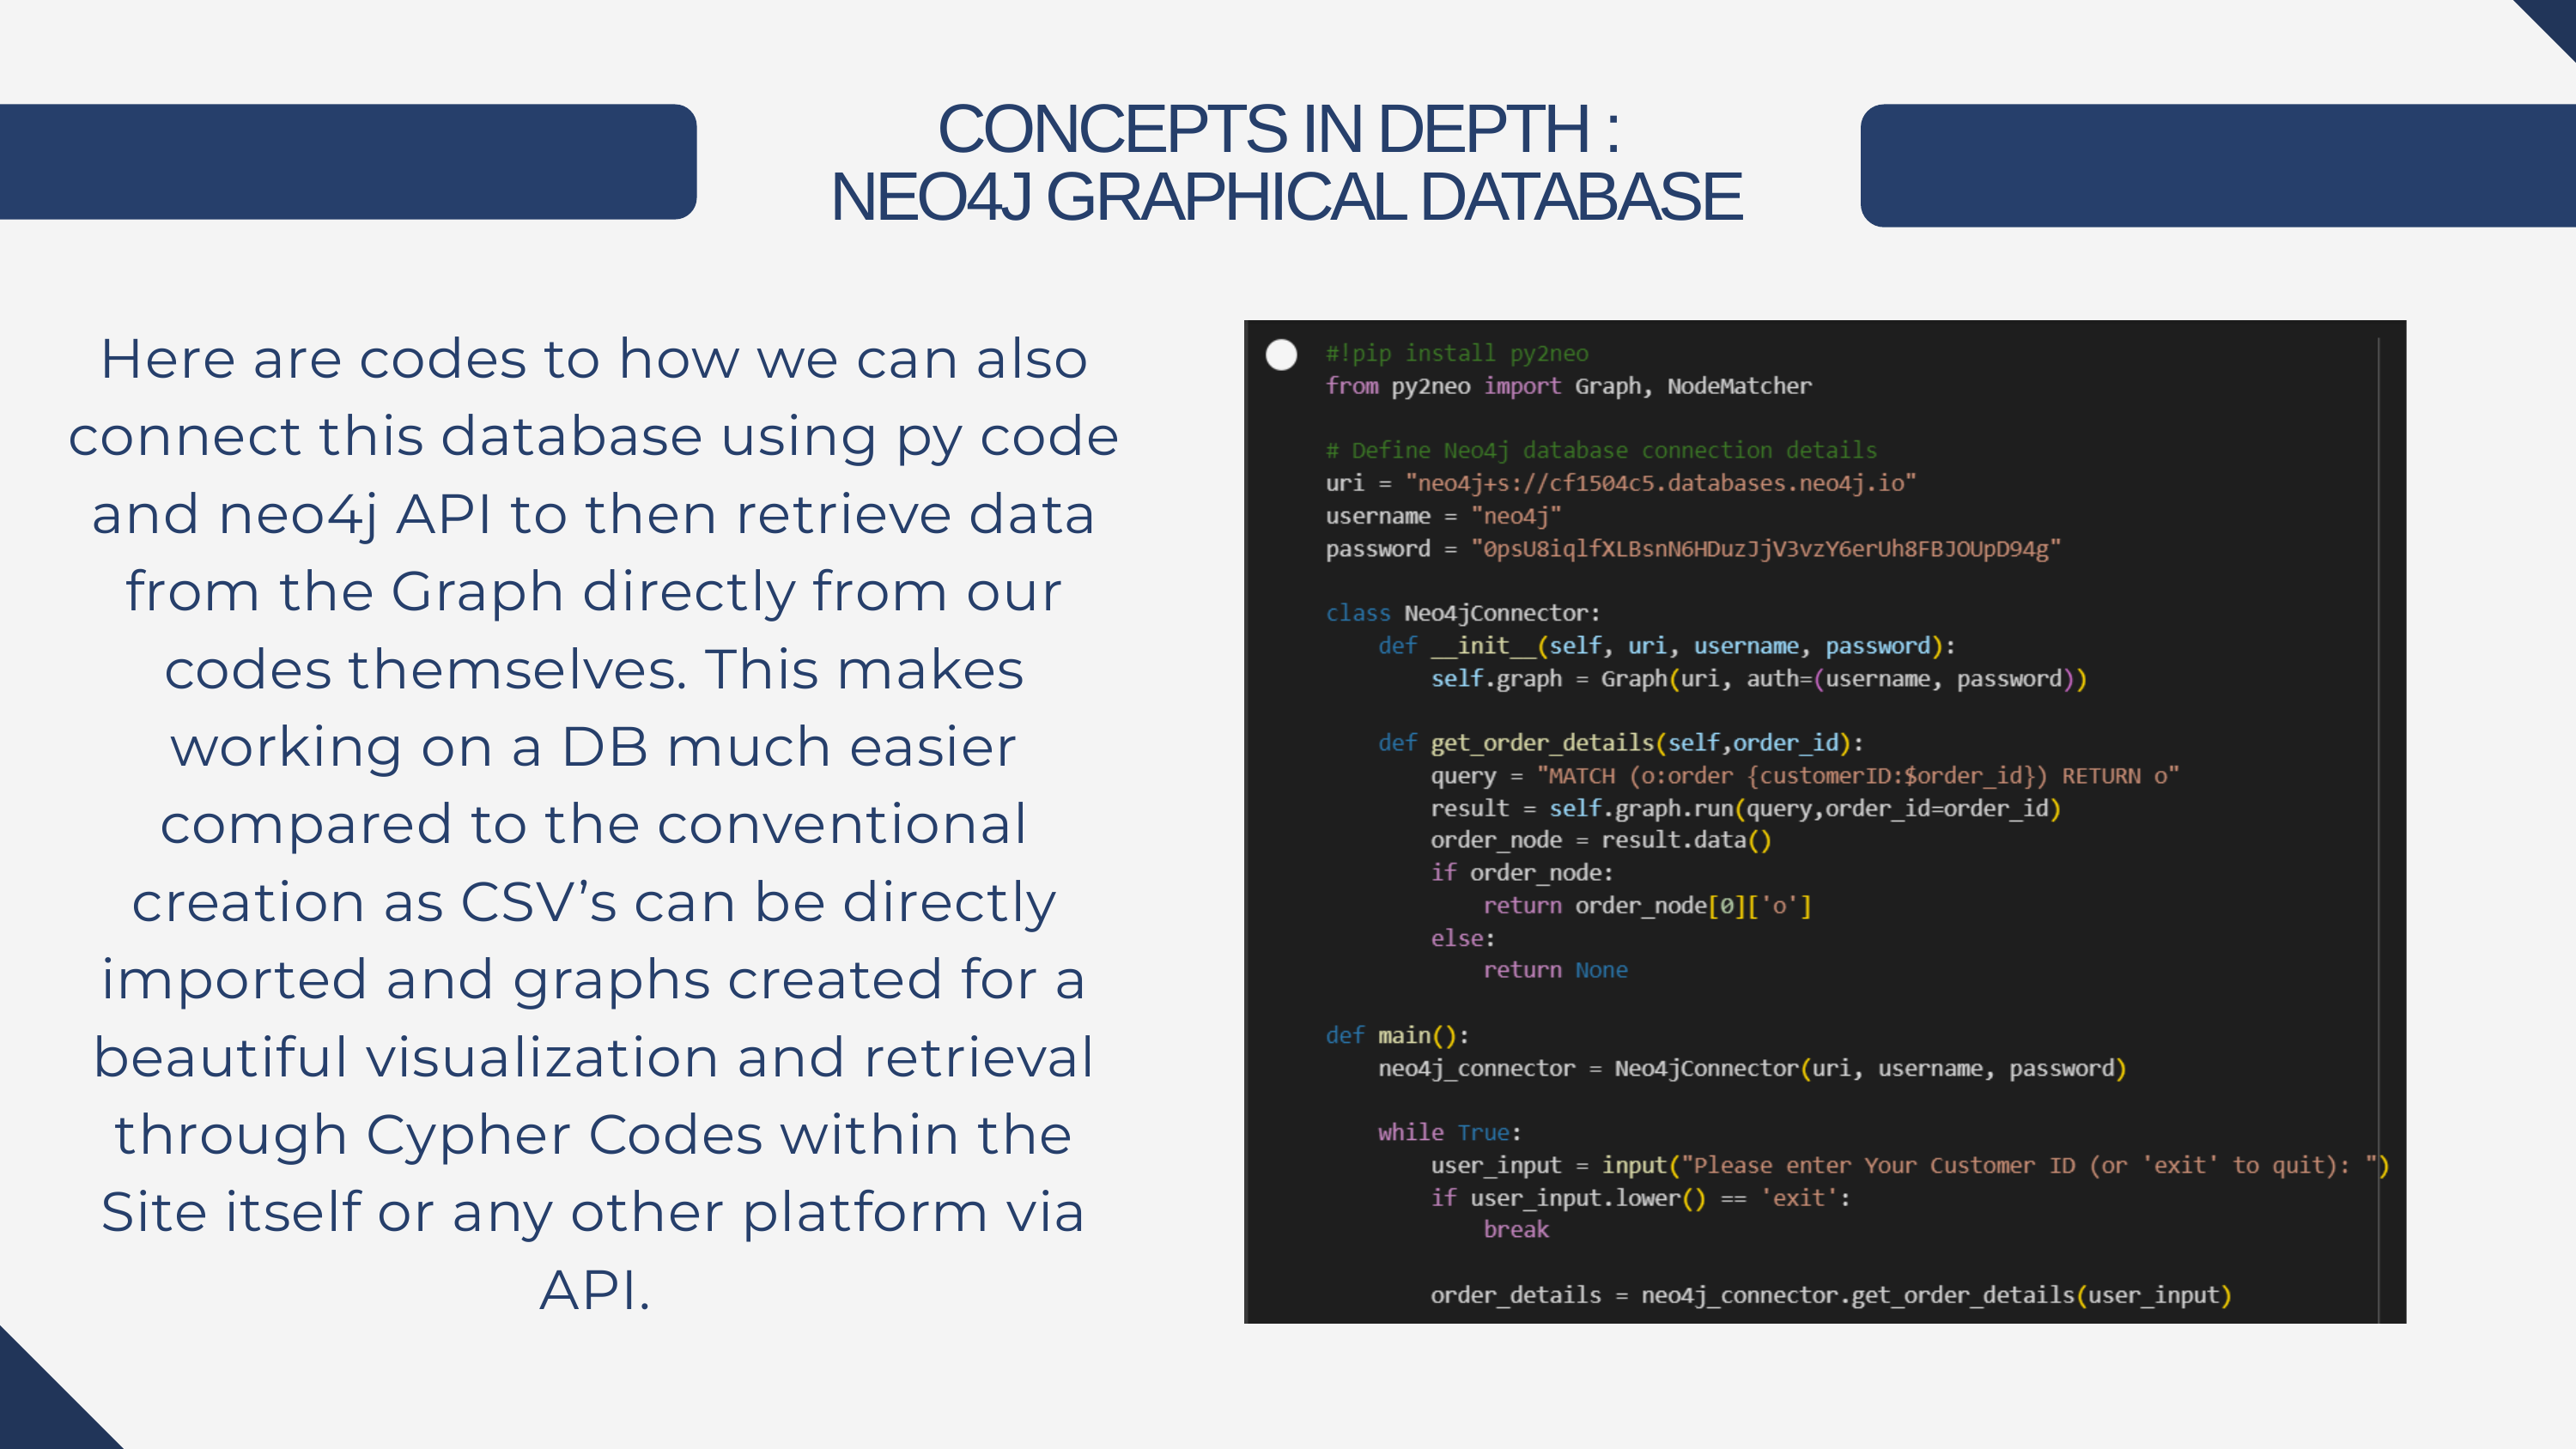

CONCEPTS IN DEPTH :
NEO4J GRAPHICAL DATABASE

Here are codes to how we can also connect this database using py code and neo4j API to then retrieve data from the Graph directly from our codes themselves. This makes working on a DB much easier compared to the conventional creation as CSV’s can be directly imported and graphs created for a beautiful visualization and retrieval through Cypher Codes within the Site itself or any other platform via API.